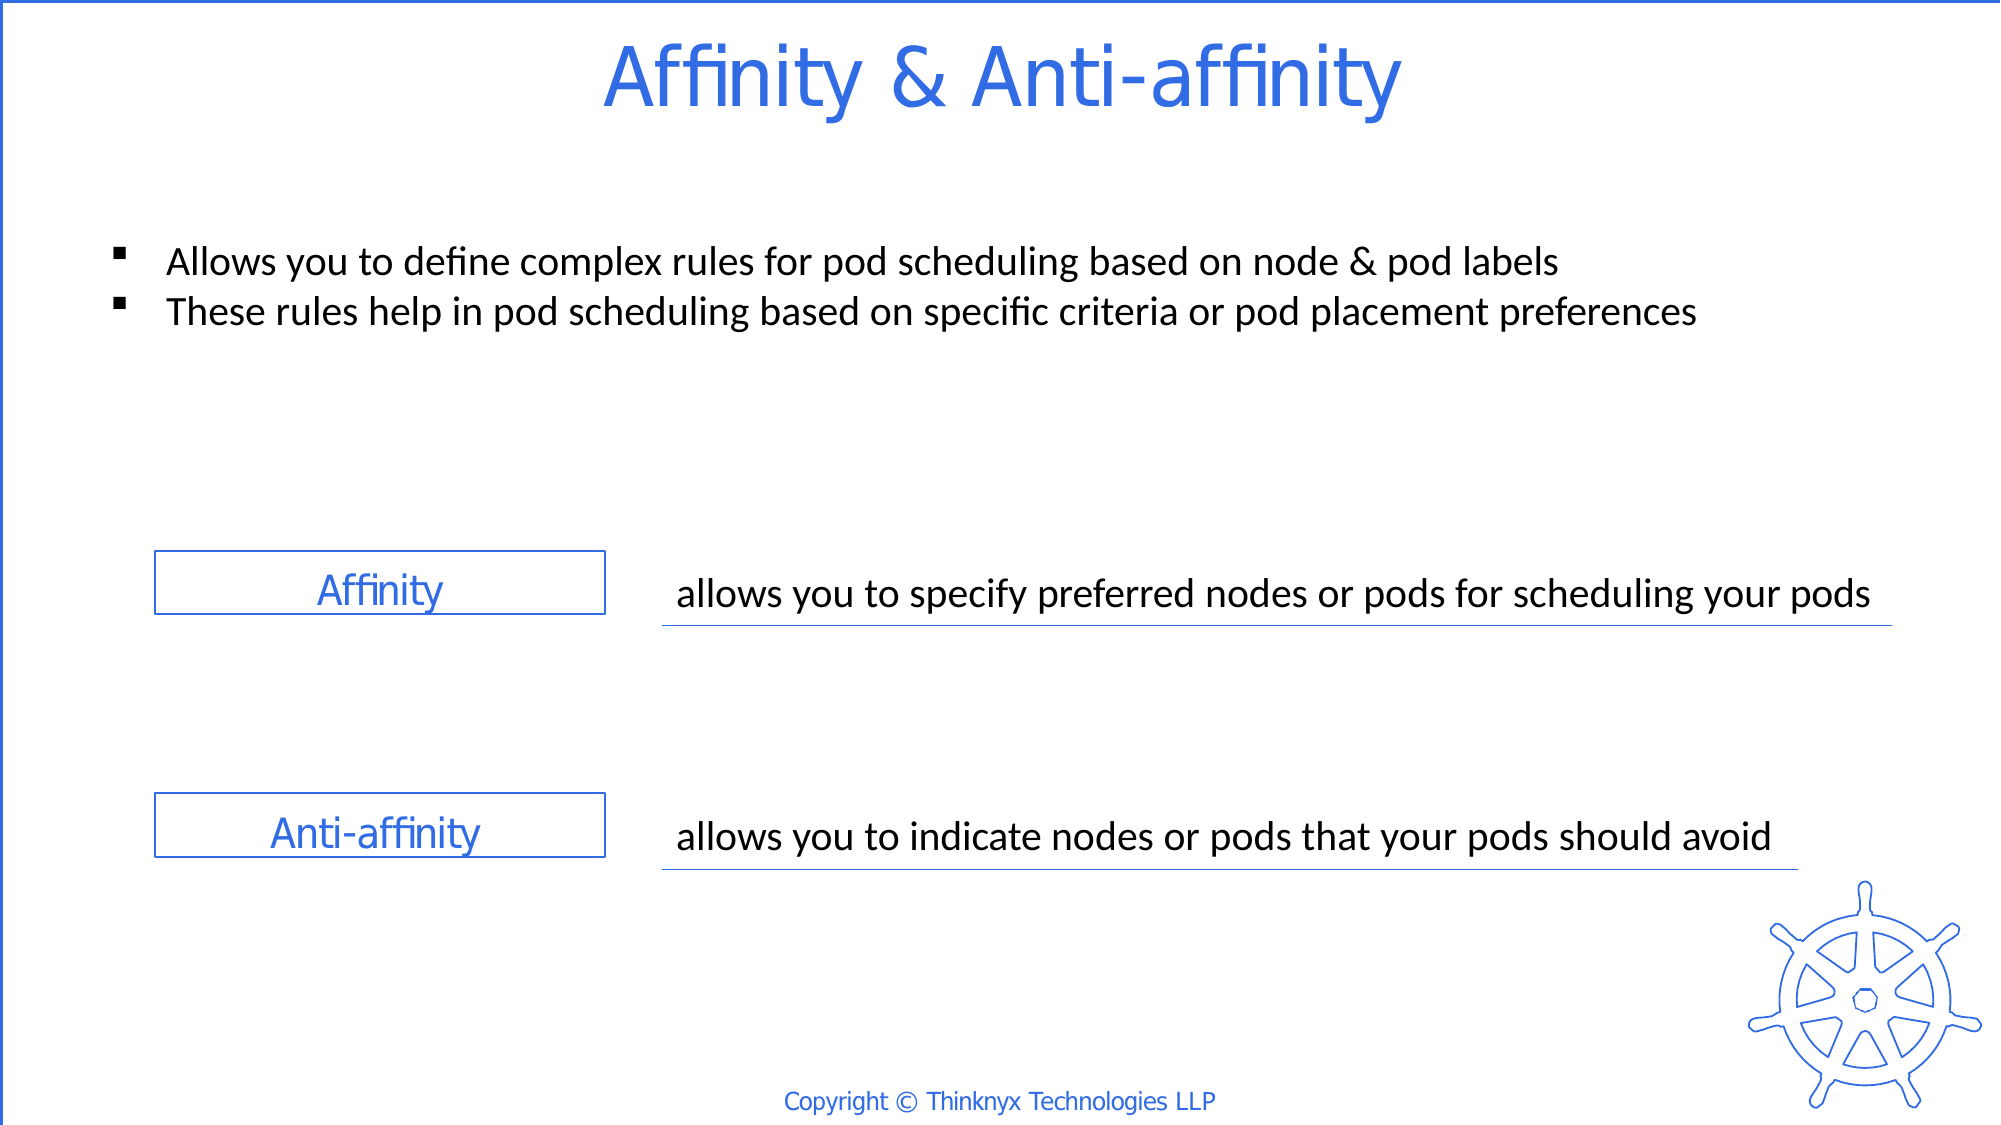

# Affinity & Anti-affinity
Allows you to define complex rules for pod scheduling based on node & pod labels
These rules help in pod scheduling based on specific criteria or pod placement preferences
Affinity
allows you to specify preferred nodes or pods for scheduling your pods

Anti-affinity
allows you to indicate nodes or pods that your pods should avoid
Copyright © Thinknyx Technologies LLP